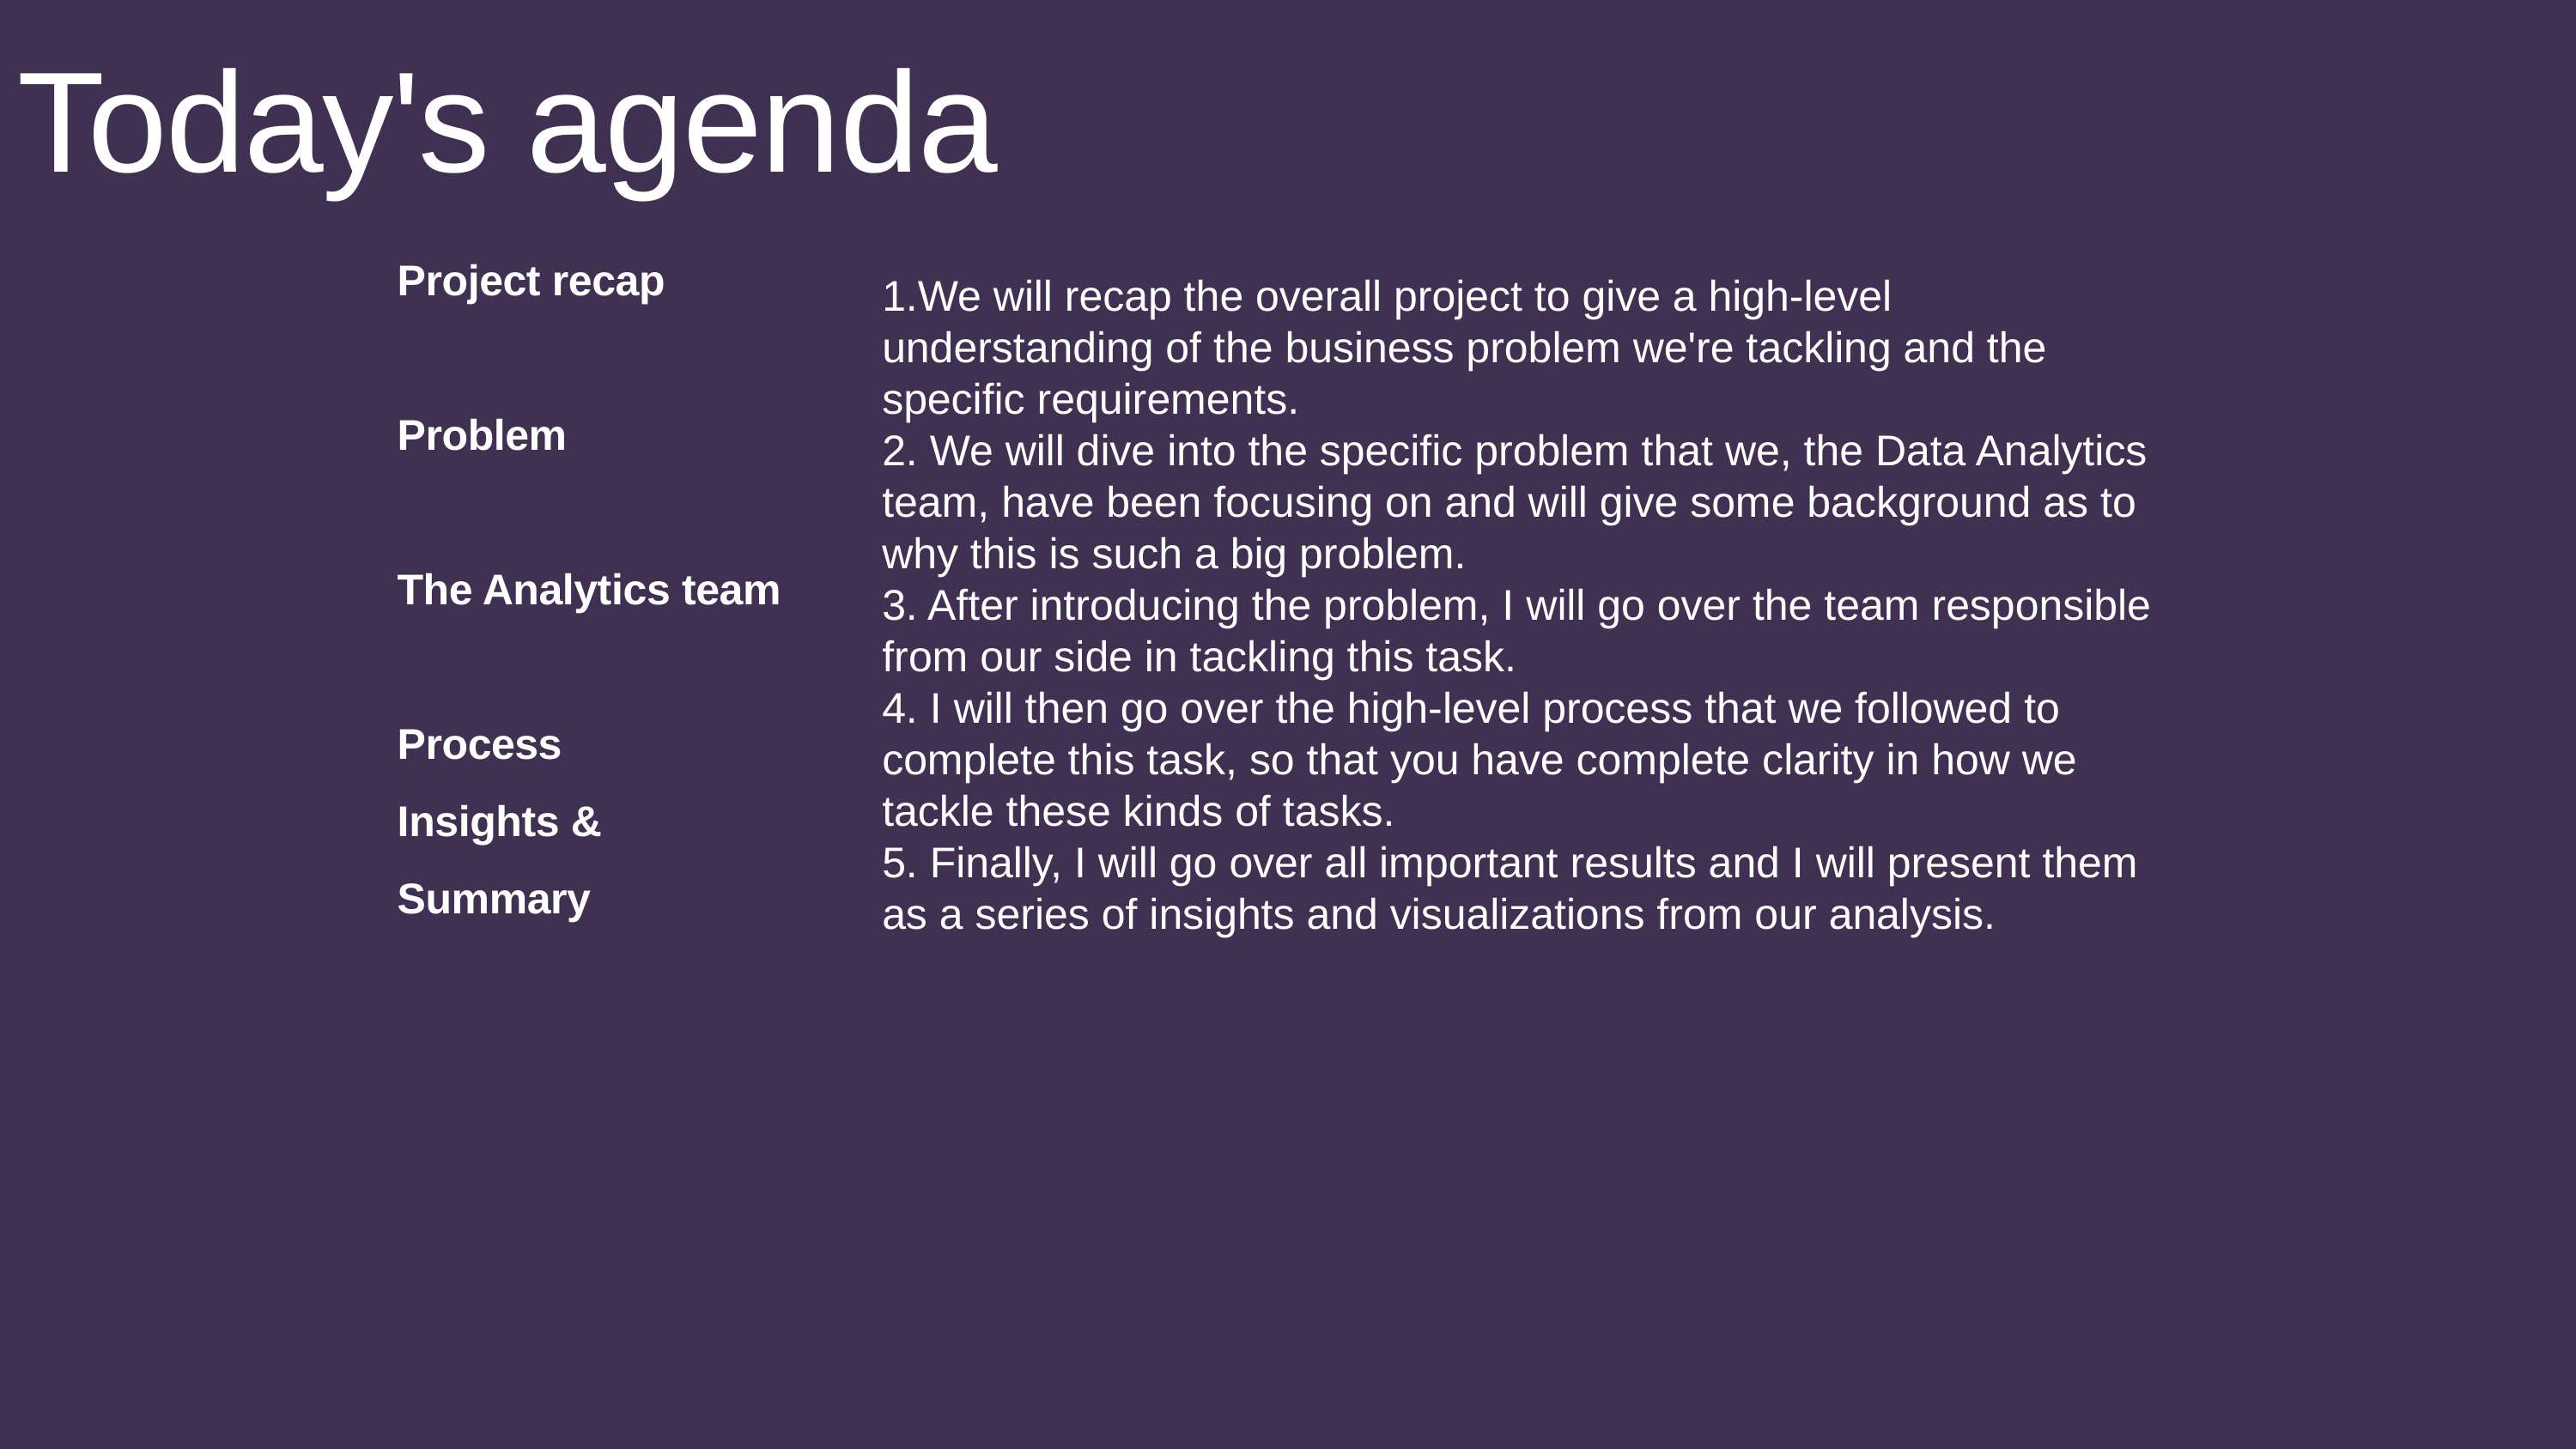

Today's agenda
Project recap

Problem

The Analytics team

Process
Insights &
Summary
1.We will recap the overall project to give a high-level understanding of the business problem we're tackling and the specific requirements.
2. We will dive into the specific problem that we, the Data Analytics team, have been focusing on and will give some background as to why this is such a big problem.
3. After introducing the problem, I will go over the team responsible from our side in tackling this task.
4. I will then go over the high-level process that we followed to complete this task, so that you have complete clarity in how we tackle these kinds of tasks.
5. Finally, I will go over all important results and I will present them as a series of insights and visualizations from our analysis.